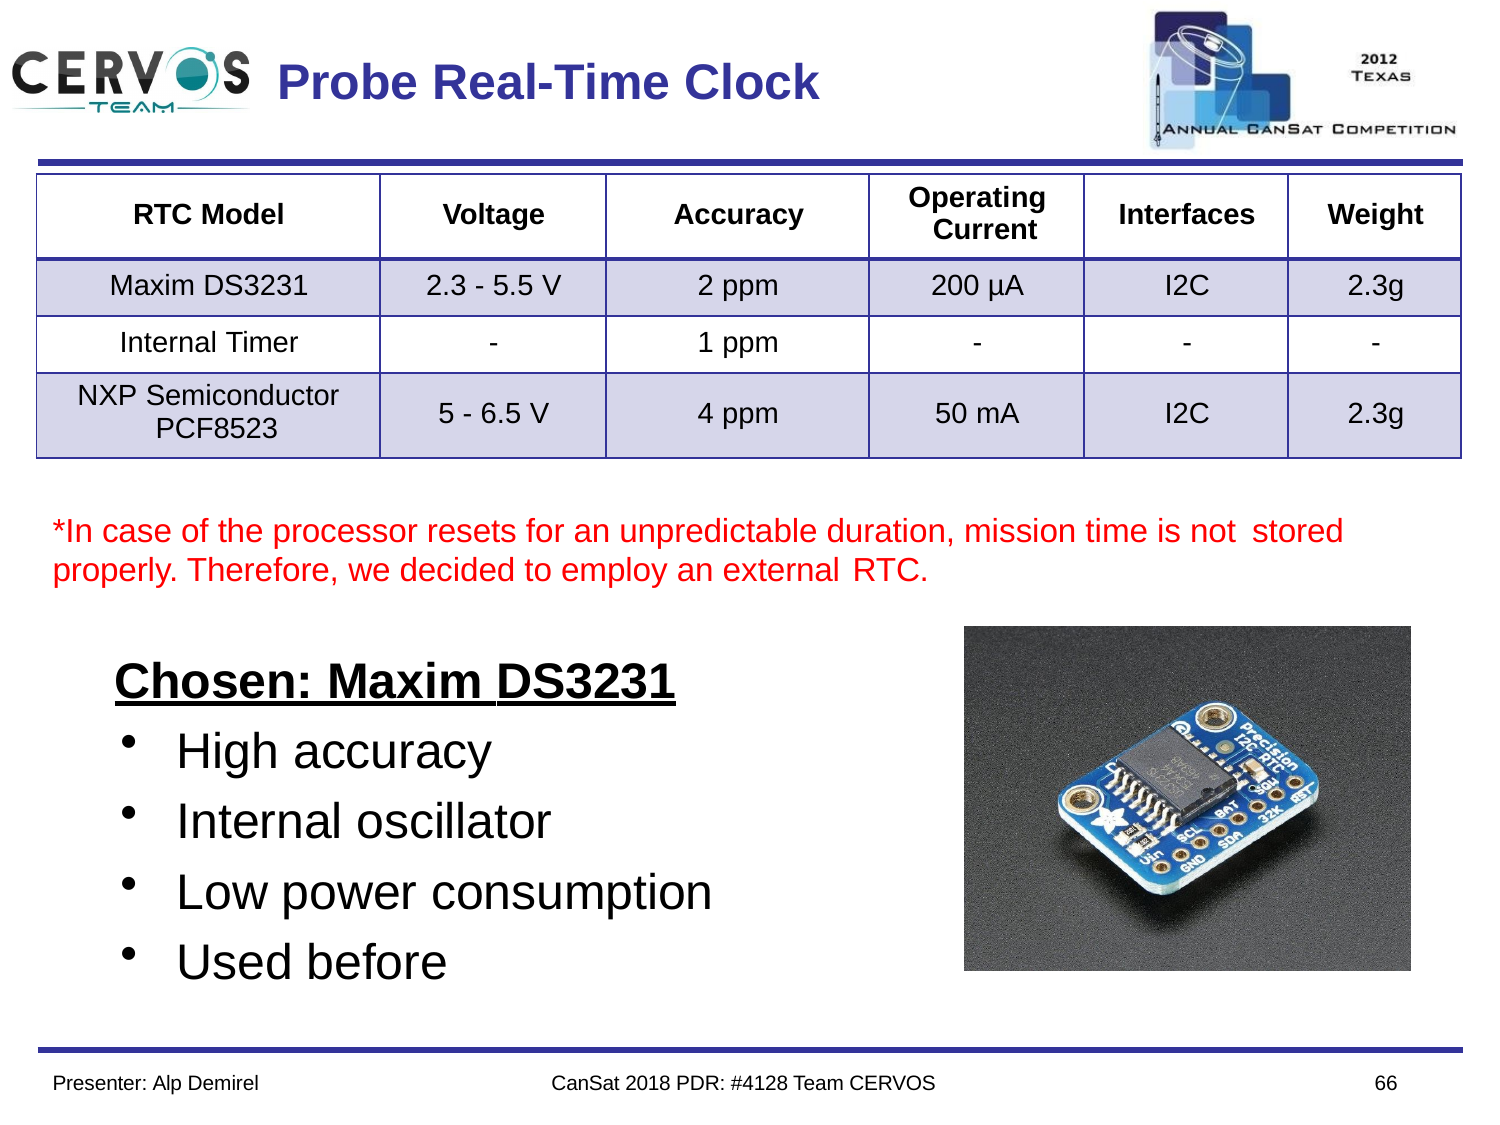

Team Logo
Here
(If You Want)

# Probe Real-Time Clock

| RTC Model | Voltage | Accuracy | Operating Current | Interfaces | Weight |
| --- | --- | --- | --- | --- | --- |
| Maxim DS3231 | 2.3 - 5.5 V | 2 ppm | 200 µA | I2C | 2.3g |
| Internal Timer | - | 1 ppm | - | - | - |
| NXP Semiconductor PCF8523 | 5 - 6.5 V | 4 ppm | 50 mA | I2C | 2.3g |
*In case of the processor resets for an unpredictable duration, mission time is not stored
properly. Therefore, we decided to employ an external RTC.

Chosen: Maxim DS3231
High accuracy
Internal oscillator
Low power consumption
Used before
66
Presenter: Alp Demirel
CanSat 2018 PDR: #4128 Team CERVOS